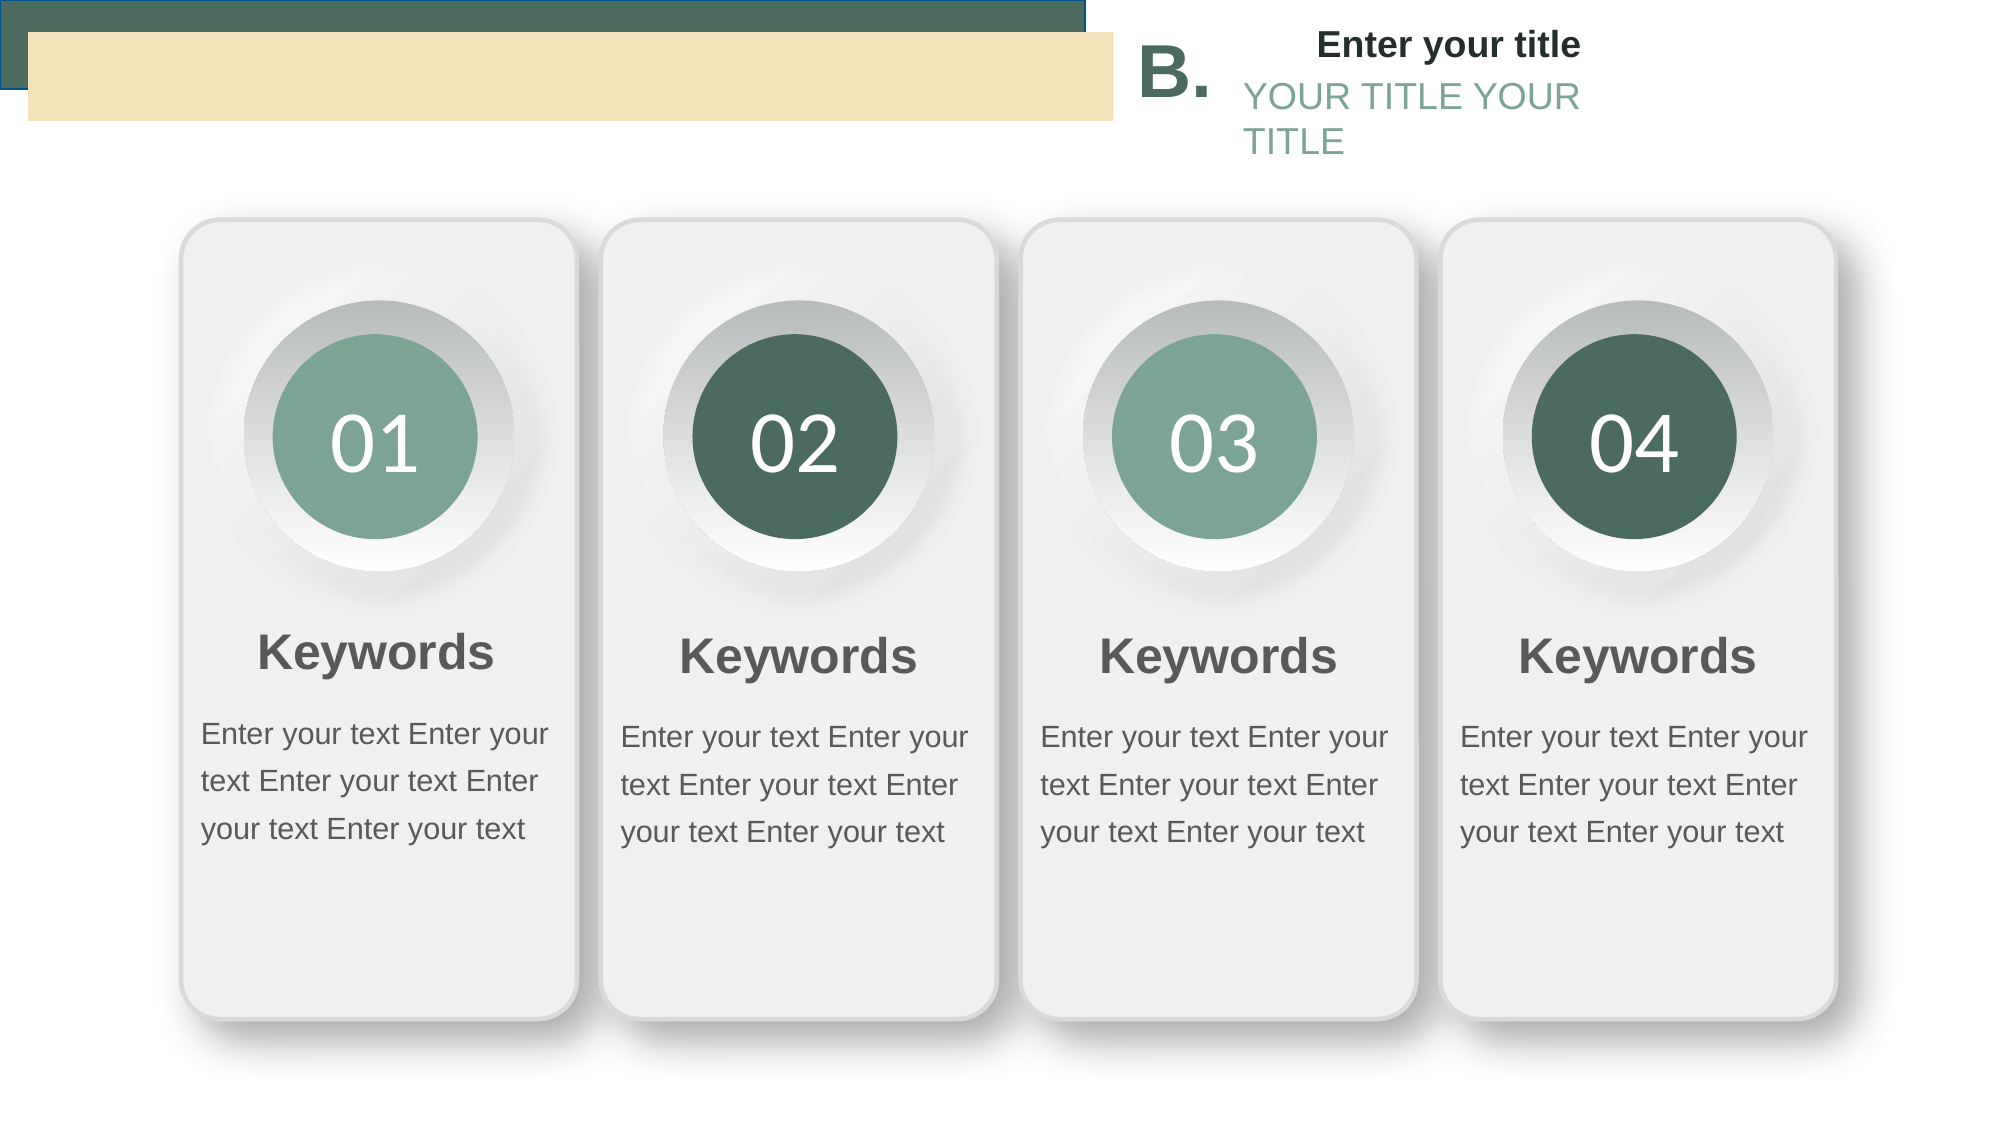

Enter your title
B.

YOUR TITLE YOUR TITLE

01

02

03

04
Keywords
Keywords
Keywords
Keywords
Enter your text Enter your text Enter your text Enter your text Enter your text
Enter your text Enter your text Enter your text Enter your text Enter your text
Enter your text Enter your text Enter your text Enter your text Enter your text
Enter your text Enter your text Enter your text Enter your text Enter your text